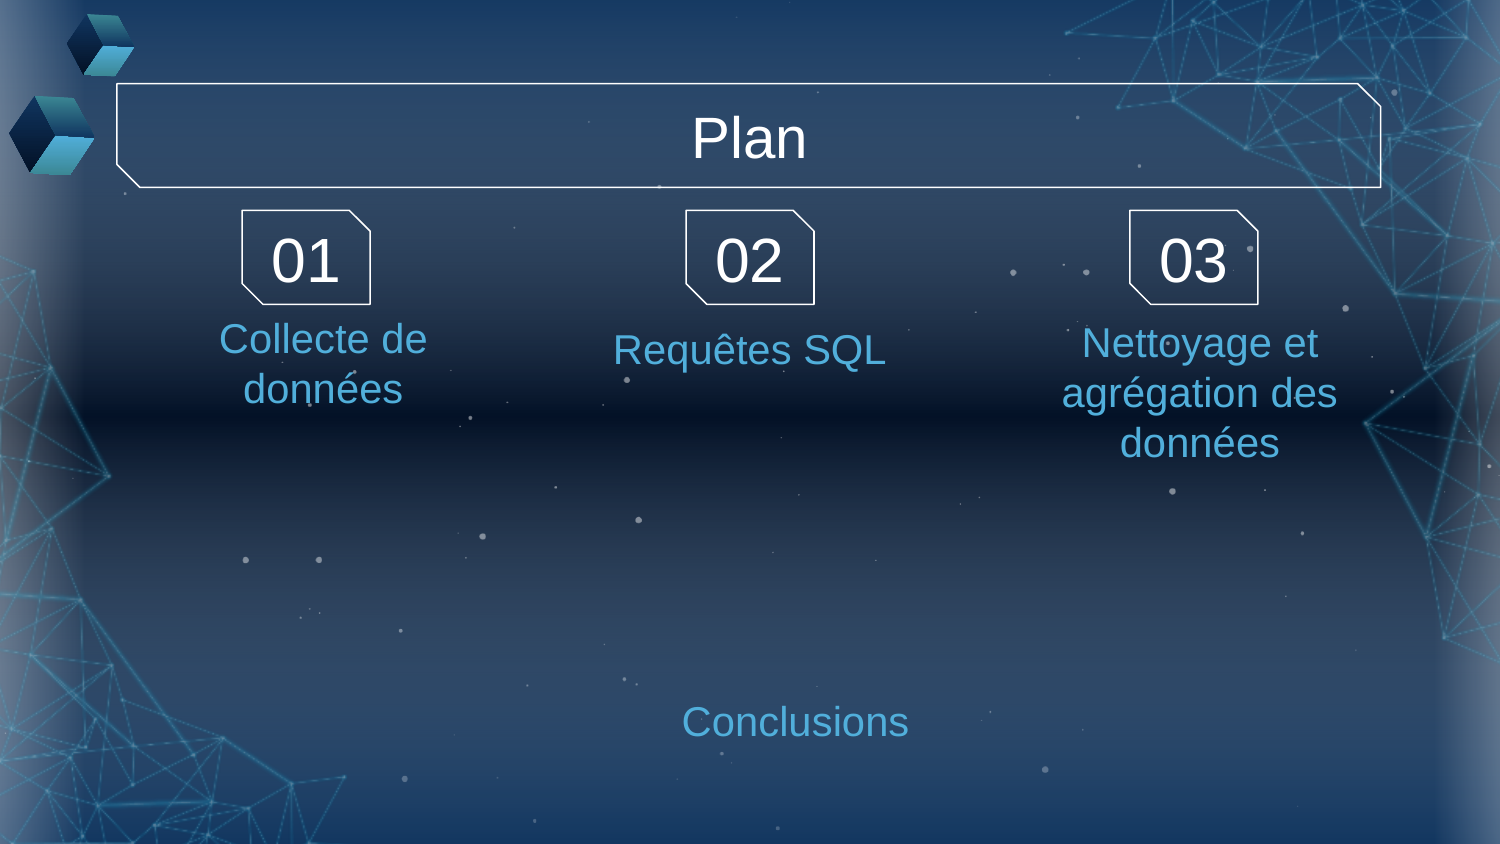

Plan

01
02
03
Requêtes SQL
# Collecte de données
Nettoyage et agrégation des données
Conclusions